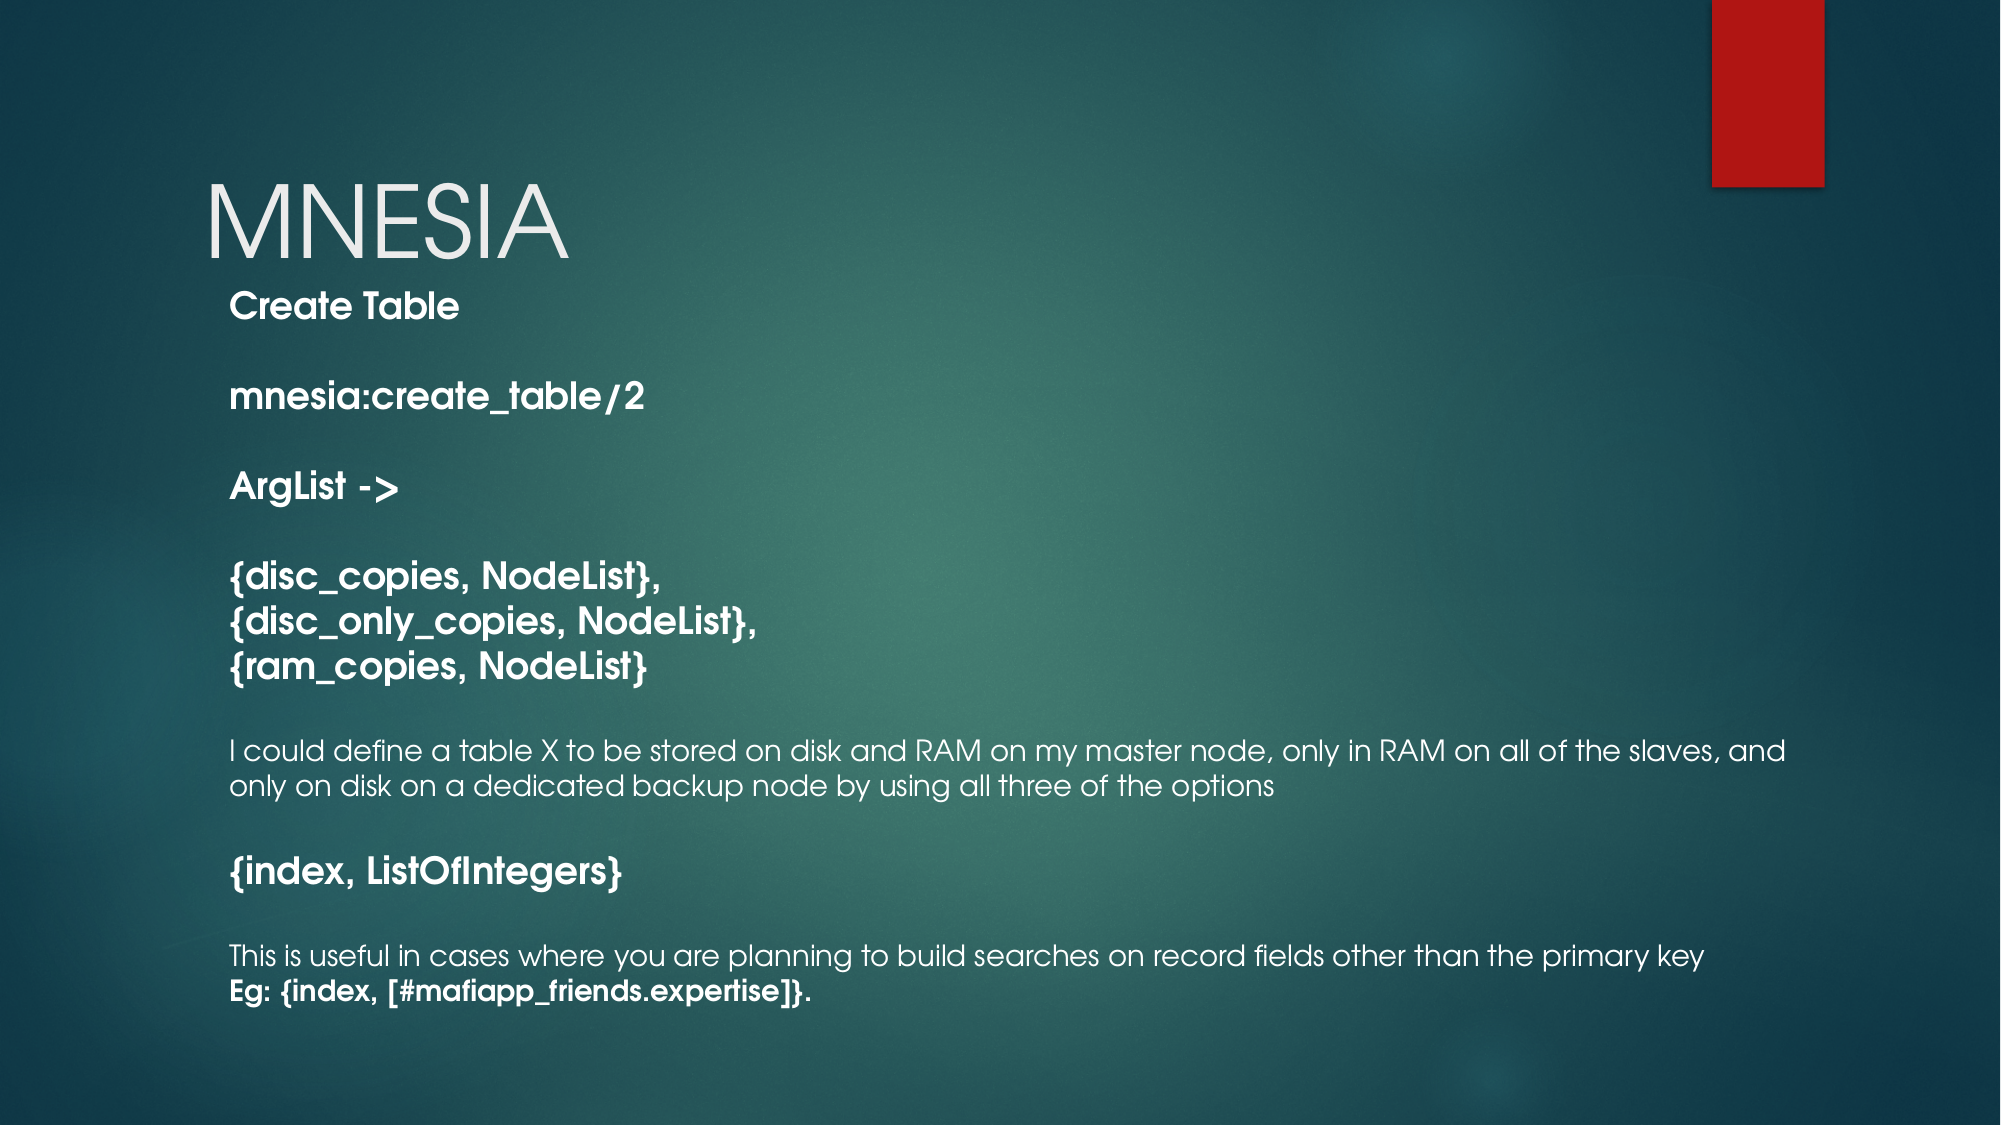

# MNESIA
Create Table

mnesia:create_table/2

ArgList ->

{disc_copies, NodeList},
{disc_only_copies, NodeList},
{ram_copies, NodeList}

I could define a table X to be stored on disk and RAM on my master node, only in RAM on all of the slaves, and only on disk on a dedicated backup node by using all three of the options

{index, ListOfIntegers}

This is useful in cases where you are planning to build searches on record fields other than the primary key
Eg: {index, [#mafiapp_friends.expertise]}.